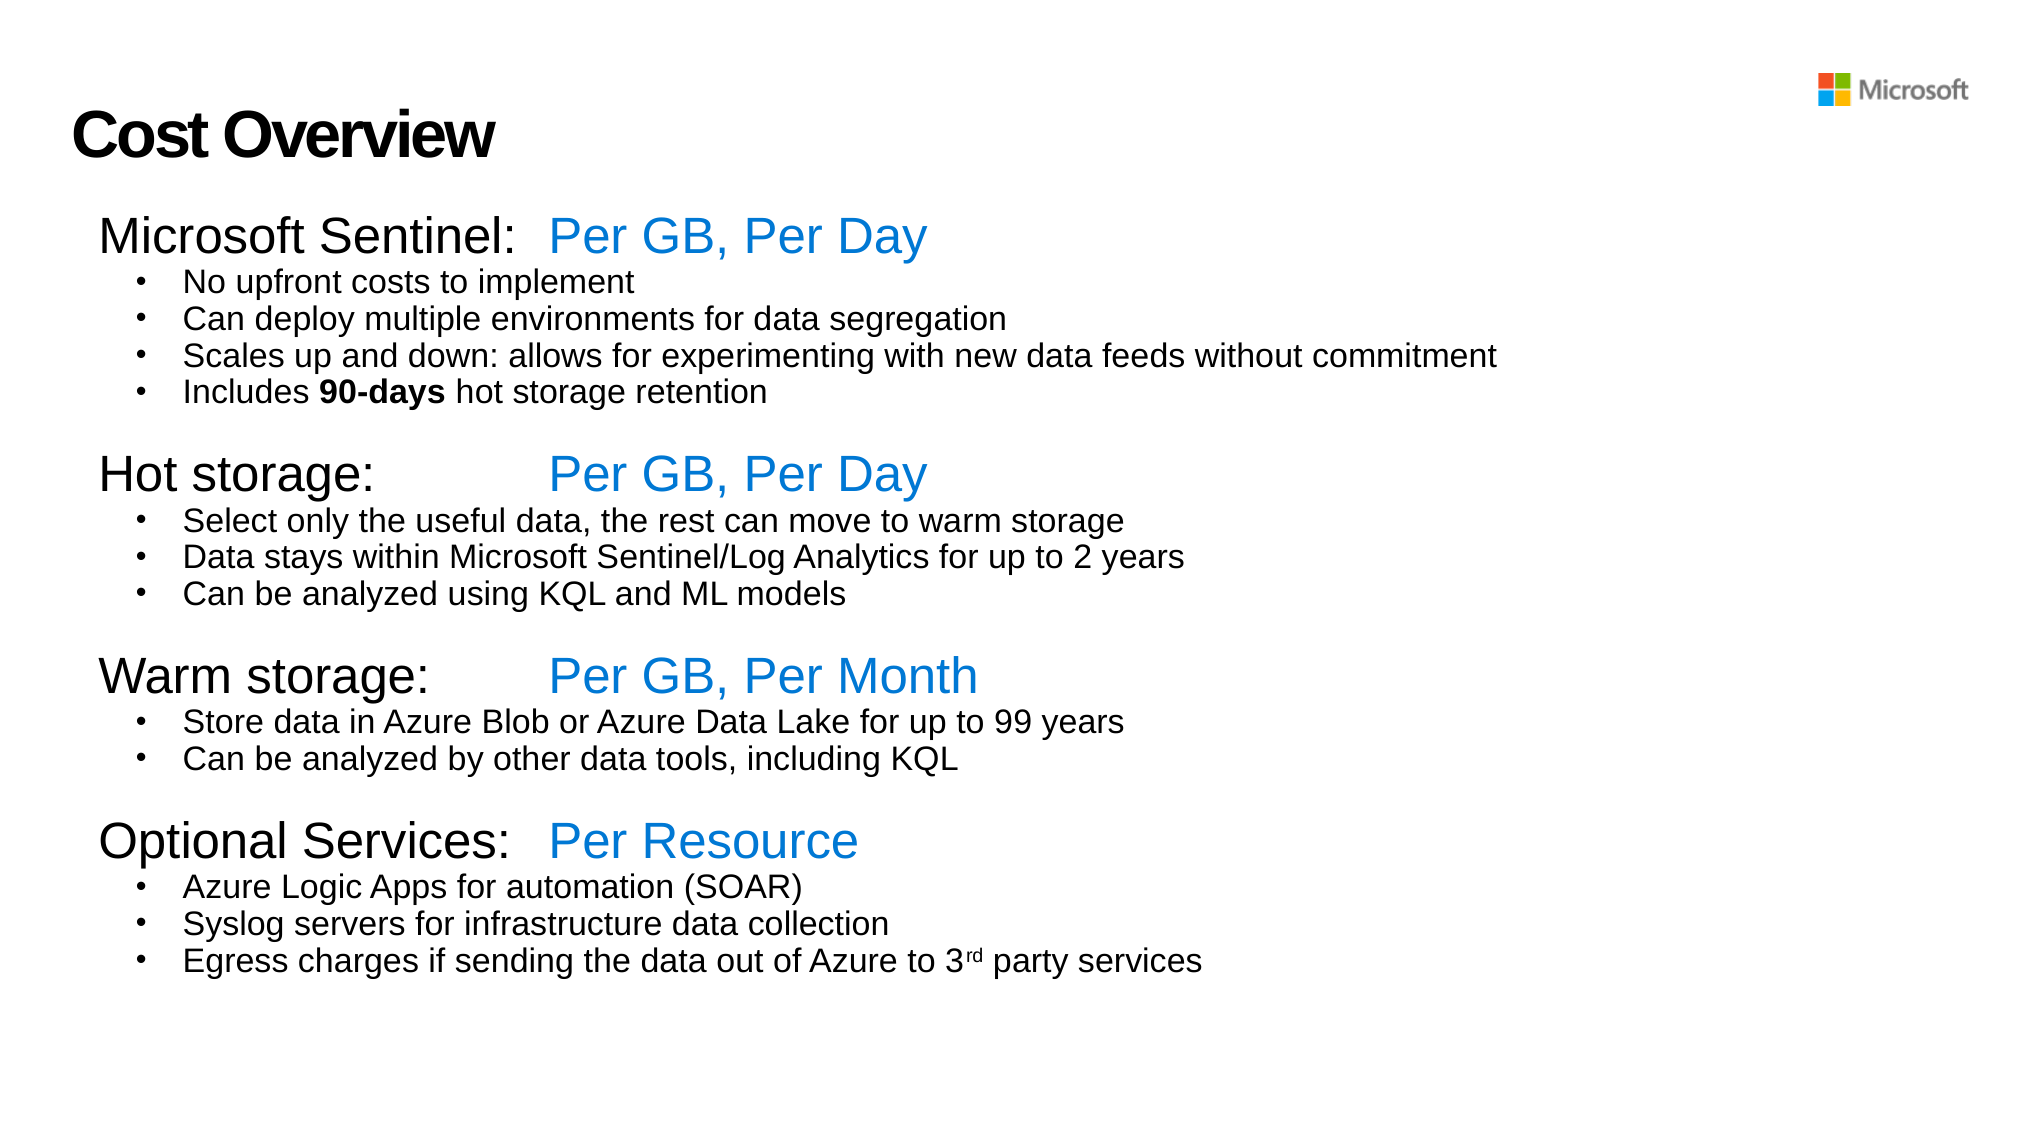

# Cost Overview
Microsoft Sentinel:	Per GB, Per Day
No upfront costs to implement
Can deploy multiple environments for data segregation
Scales up and down: allows for experimenting with new data feeds without commitment
Includes 90-days hot storage retention
Hot storage:		Per GB, Per Day
Select only the useful data, the rest can move to warm storage
Data stays within Microsoft Sentinel/Log Analytics for up to 2 years
Can be analyzed using KQL and ML models
Warm storage:	Per GB, Per Month
Store data in Azure Blob or Azure Data Lake for up to 99 years
Can be analyzed by other data tools, including KQL

Optional Services:	Per Resource
Azure Logic Apps for automation (SOAR)
Syslog servers for infrastructure data collection
Egress charges if sending the data out of Azure to 3rd party services